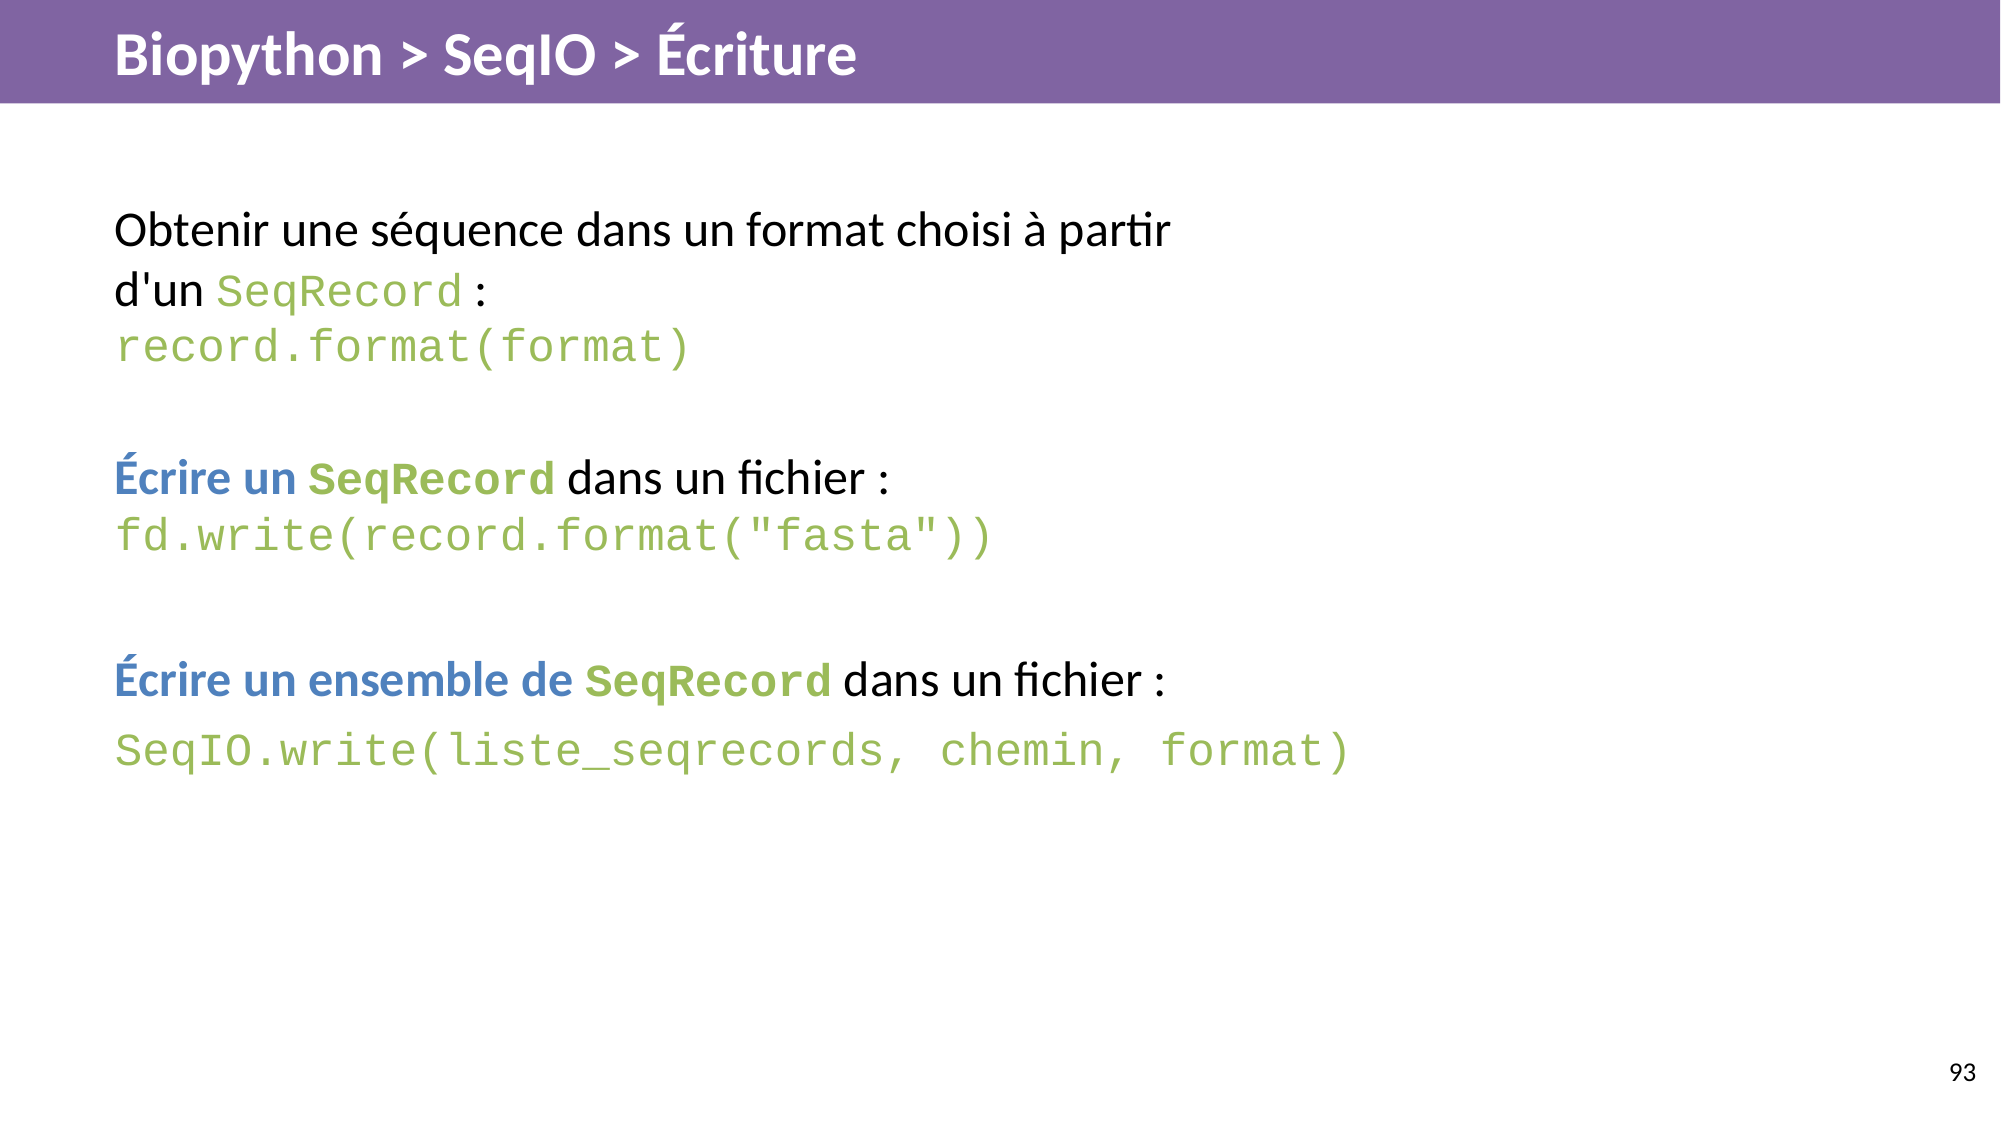

# Biopython > SeqIO > Écriture

Obtenir une séquence dans un format choisi à partir
d'un SeqRecord :
record.format(format)
Écrire un SeqRecord dans un fichier :
fd.write(record.format("fasta"))

Écrire un ensemble de SeqRecord dans un fichier :
SeqIO.write(liste_seqrecords, chemin, format)
93